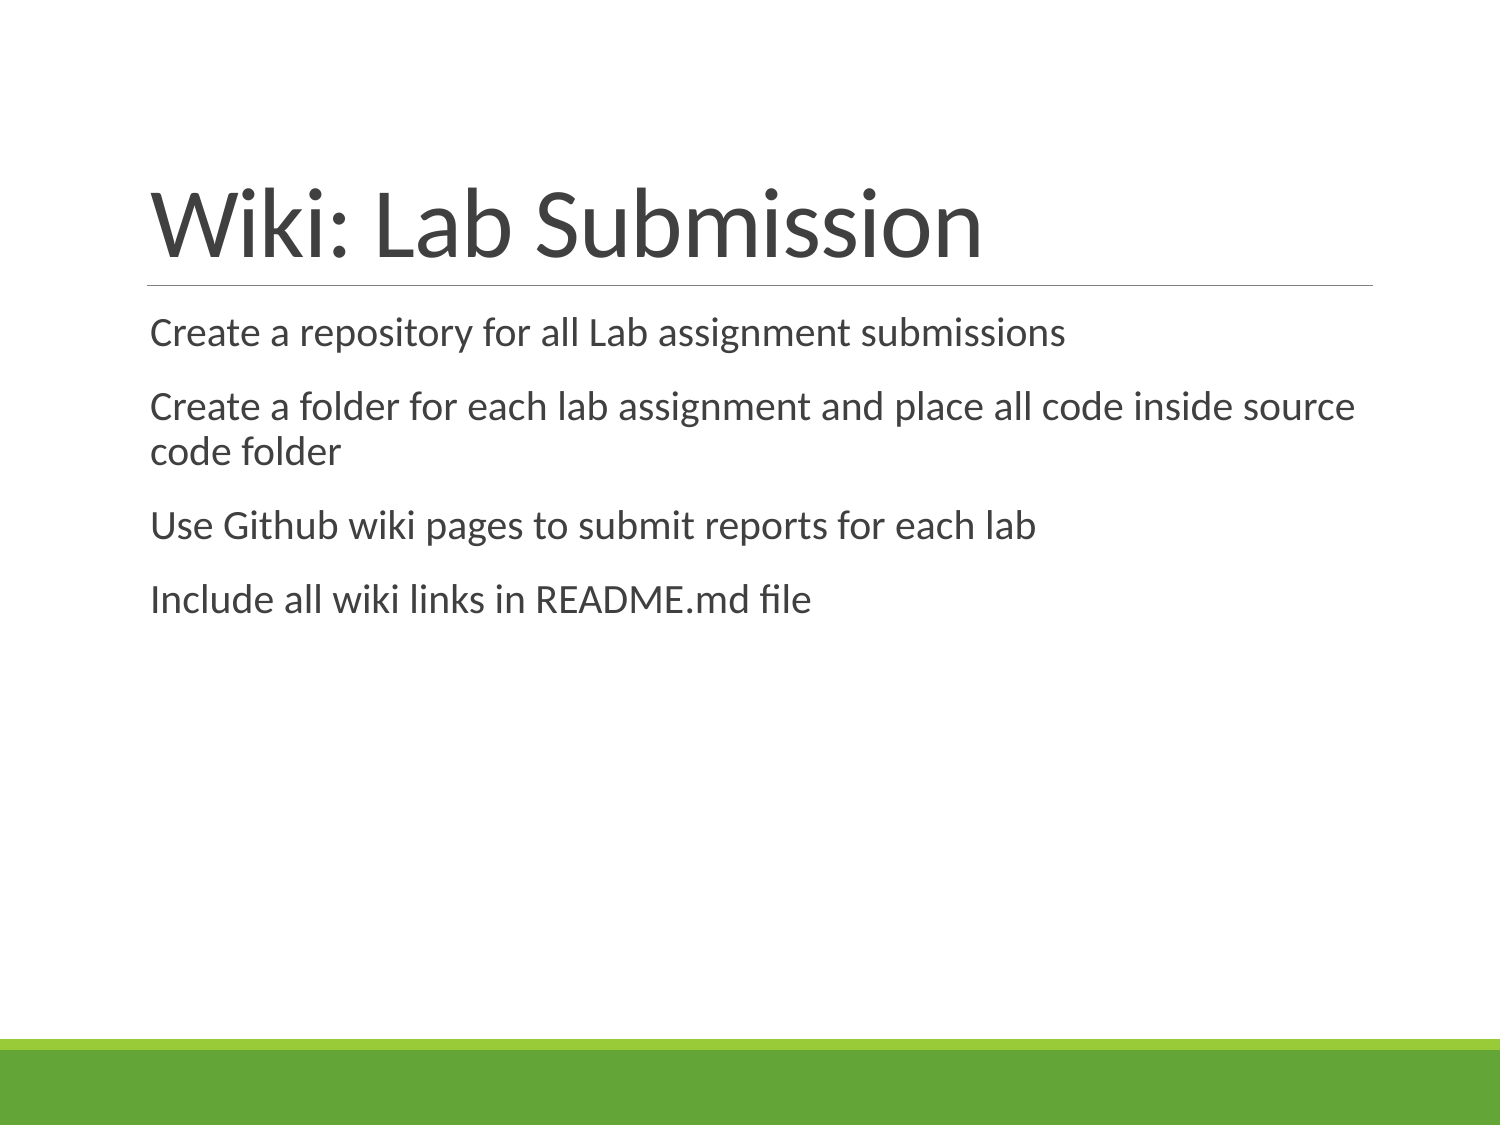

# Wiki: Lab Submission
Create a repository for all Lab assignment submissions
Create a folder for each lab assignment and place all code inside source code folder
Use Github wiki pages to submit reports for each lab
Include all wiki links in README.md file